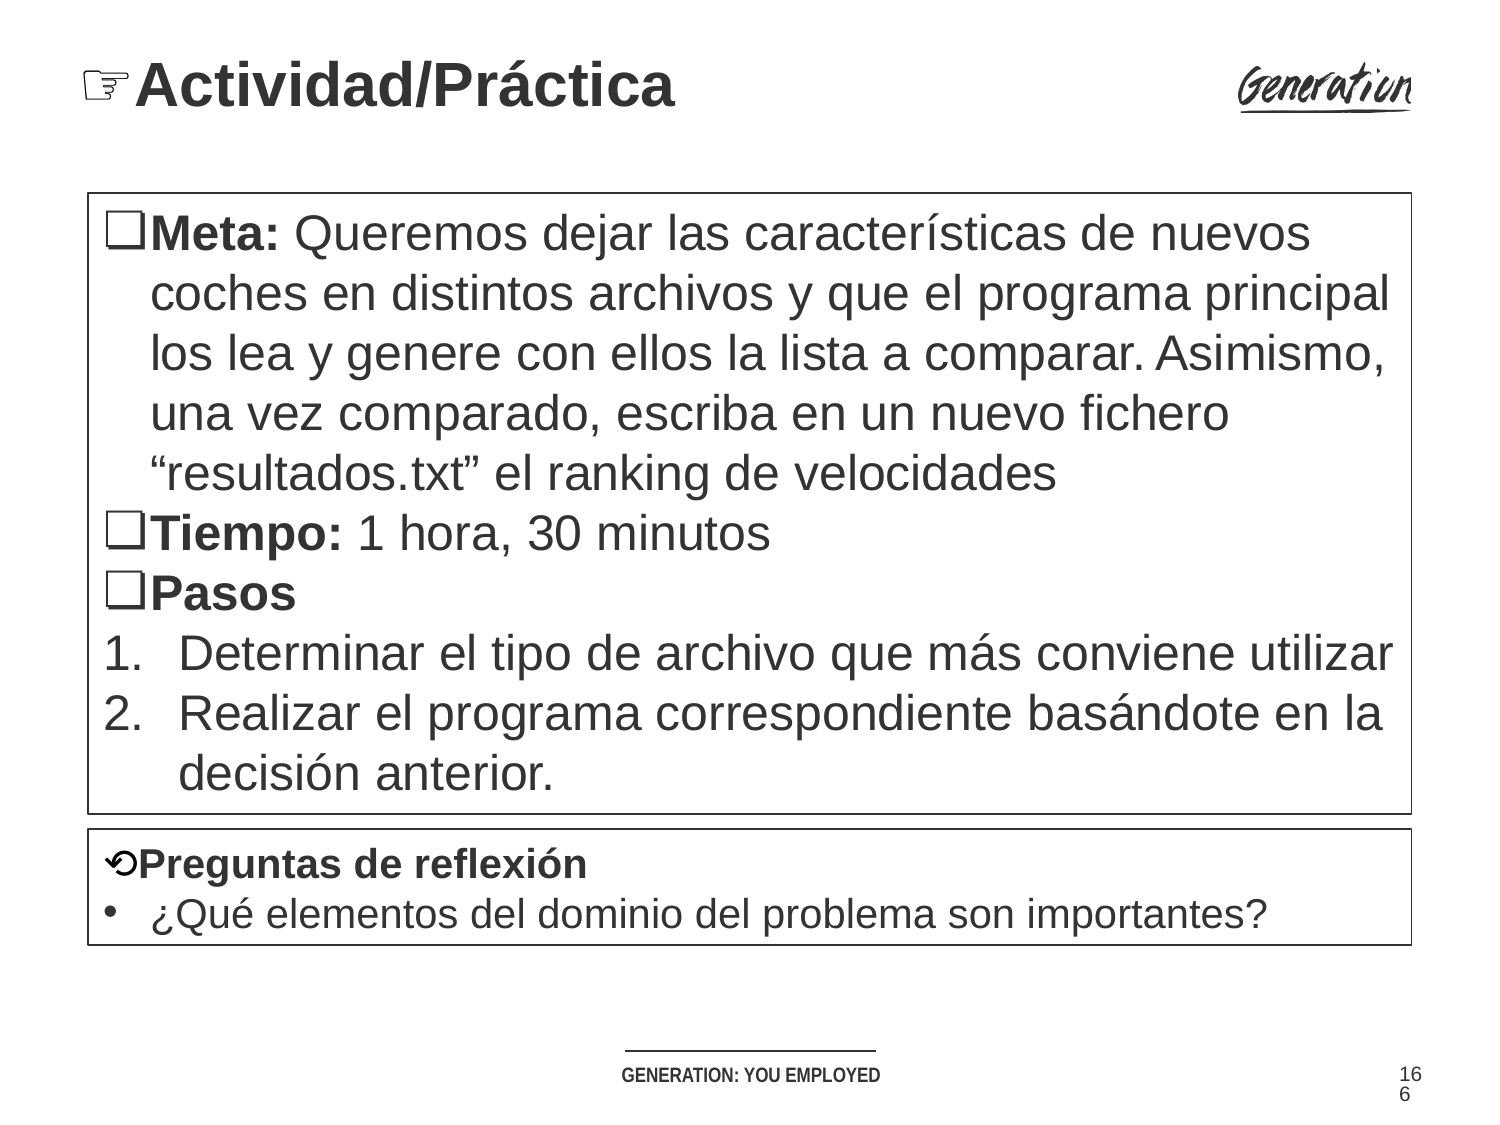

# ☞Actividad/Práctica
Meta: Queremos dejar las características de nuevos coches en distintos archivos y que el programa principal los lea y genere con ellos la lista a comparar. Asimismo, una vez comparado, escriba en un nuevo fichero “resultados.txt” el ranking de velocidades
Tiempo: 1 hora, 30 minutos
Pasos
Determinar el tipo de archivo que más conviene utilizar
Realizar el programa correspondiente basándote en la decisión anterior.
⟲Preguntas de reflexión
¿Qué elementos del dominio del problema son importantes?